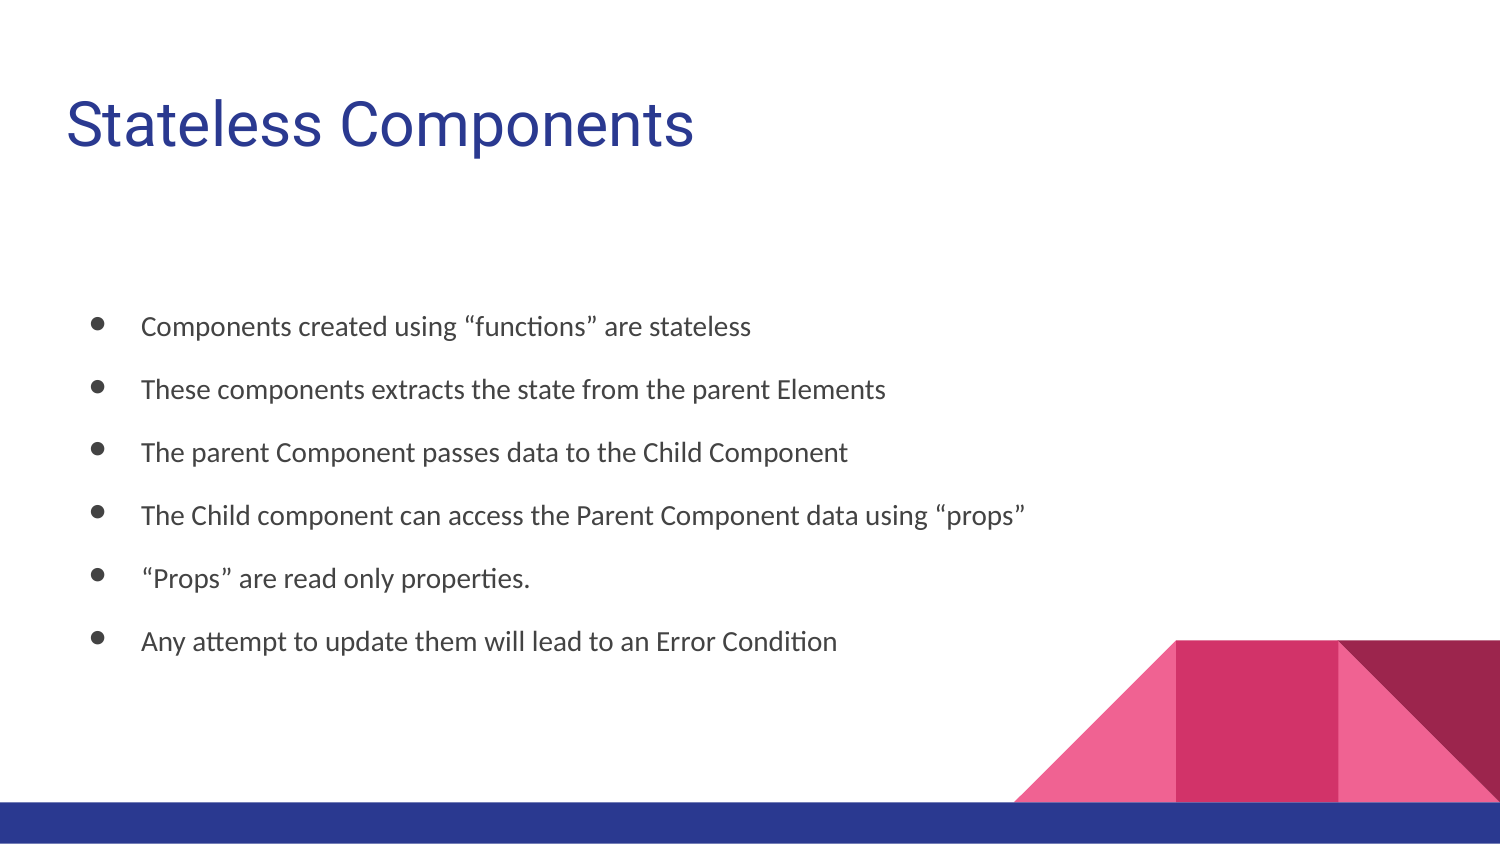

# Stateless Components
Components created using “functions” are stateless
These components extracts the state from the parent Elements
The parent Component passes data to the Child Component
The Child component can access the Parent Component data using “props”
“Props” are read only properties.
Any attempt to update them will lead to an Error Condition